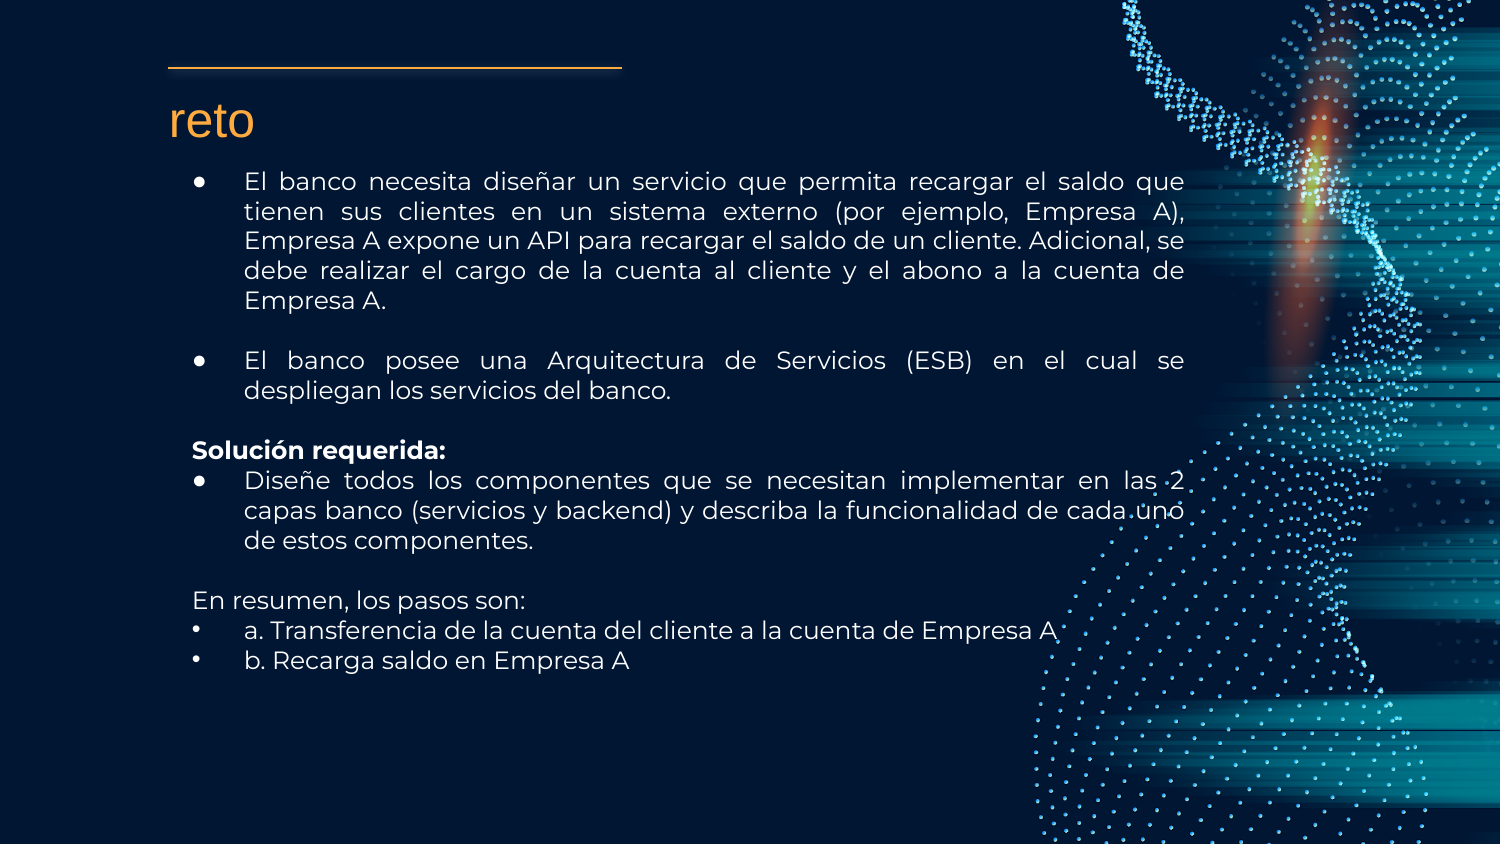

# reto
El banco necesita diseñar un servicio que permita recargar el saldo que tienen sus clientes en un sistema externo (por ejemplo, Empresa A), Empresa A expone un API para recargar el saldo de un cliente. Adicional, se debe realizar el cargo de la cuenta al cliente y el abono a la cuenta de Empresa A.

El banco posee una Arquitectura de Servicios (ESB) en el cual se despliegan los servicios del banco.

Solución requerida:
Diseñe todos los componentes que se necesitan implementar en las 2 capas banco (servicios y backend) y describa la funcionalidad de cada uno de estos componentes.

En resumen, los pasos son:
a. Transferencia de la cuenta del cliente a la cuenta de Empresa A
b. Recarga saldo en Empresa A